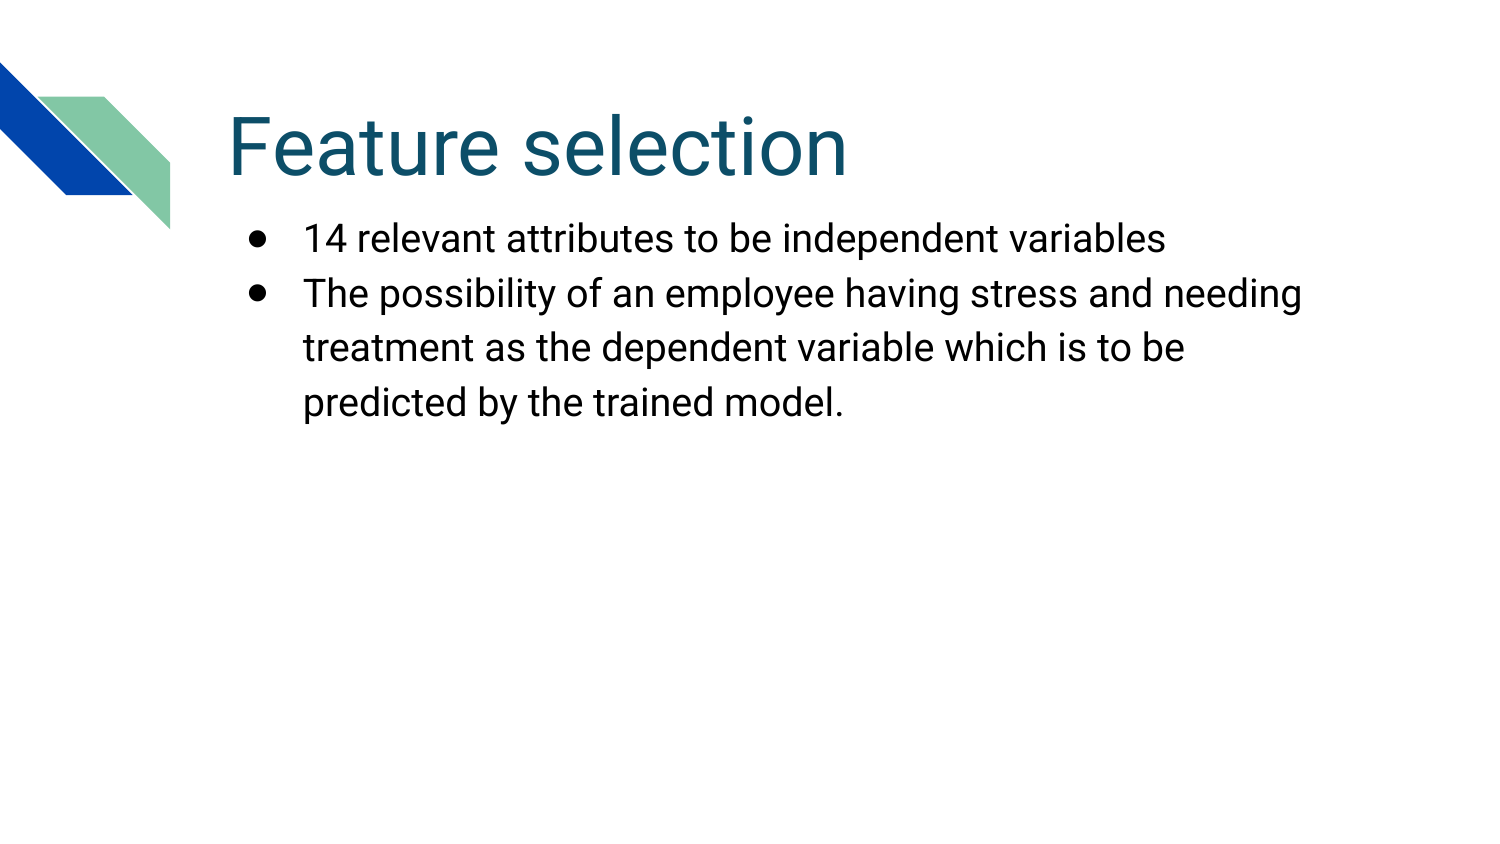

# Feature selection

14 relevant attributes to be independent variables
The possibility of an employee having stress and needing treatment as the dependent variable which is to be predicted by the trained model.